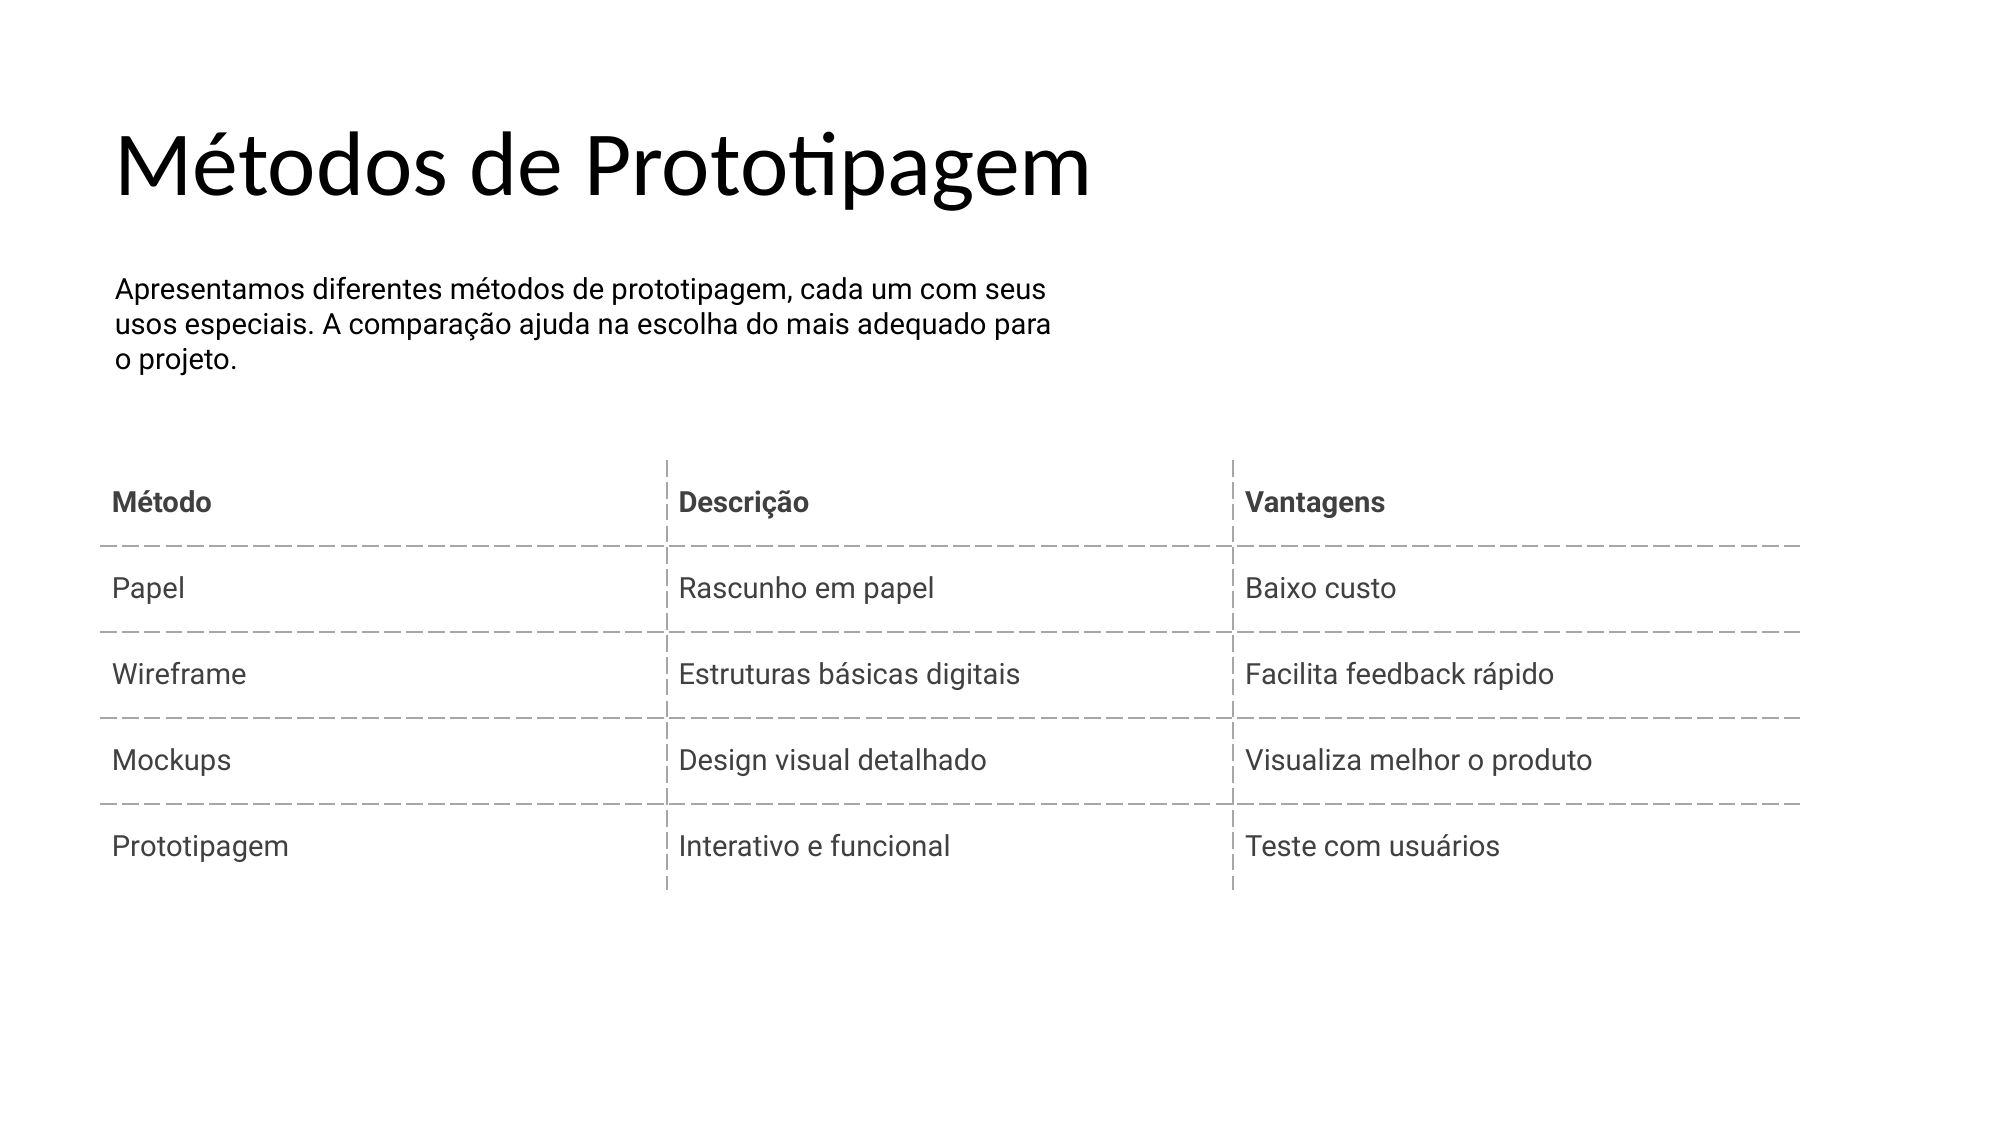

Métodos de Prototipagem

Apresentamos diferentes métodos de prototipagem, cada um com seus usos especiais. A comparação ajuda na escolha do mais adequado para o projeto.
| Método | Descrição | Vantagens |
| --- | --- | --- |
| Papel | Rascunho em papel | Baixo custo |
| Wireframe | Estruturas básicas digitais | Facilita feedback rápido |
| Mockups | Design visual detalhado | Visualiza melhor o produto |
| Prototipagem | Interativo e funcional | Teste com usuários |